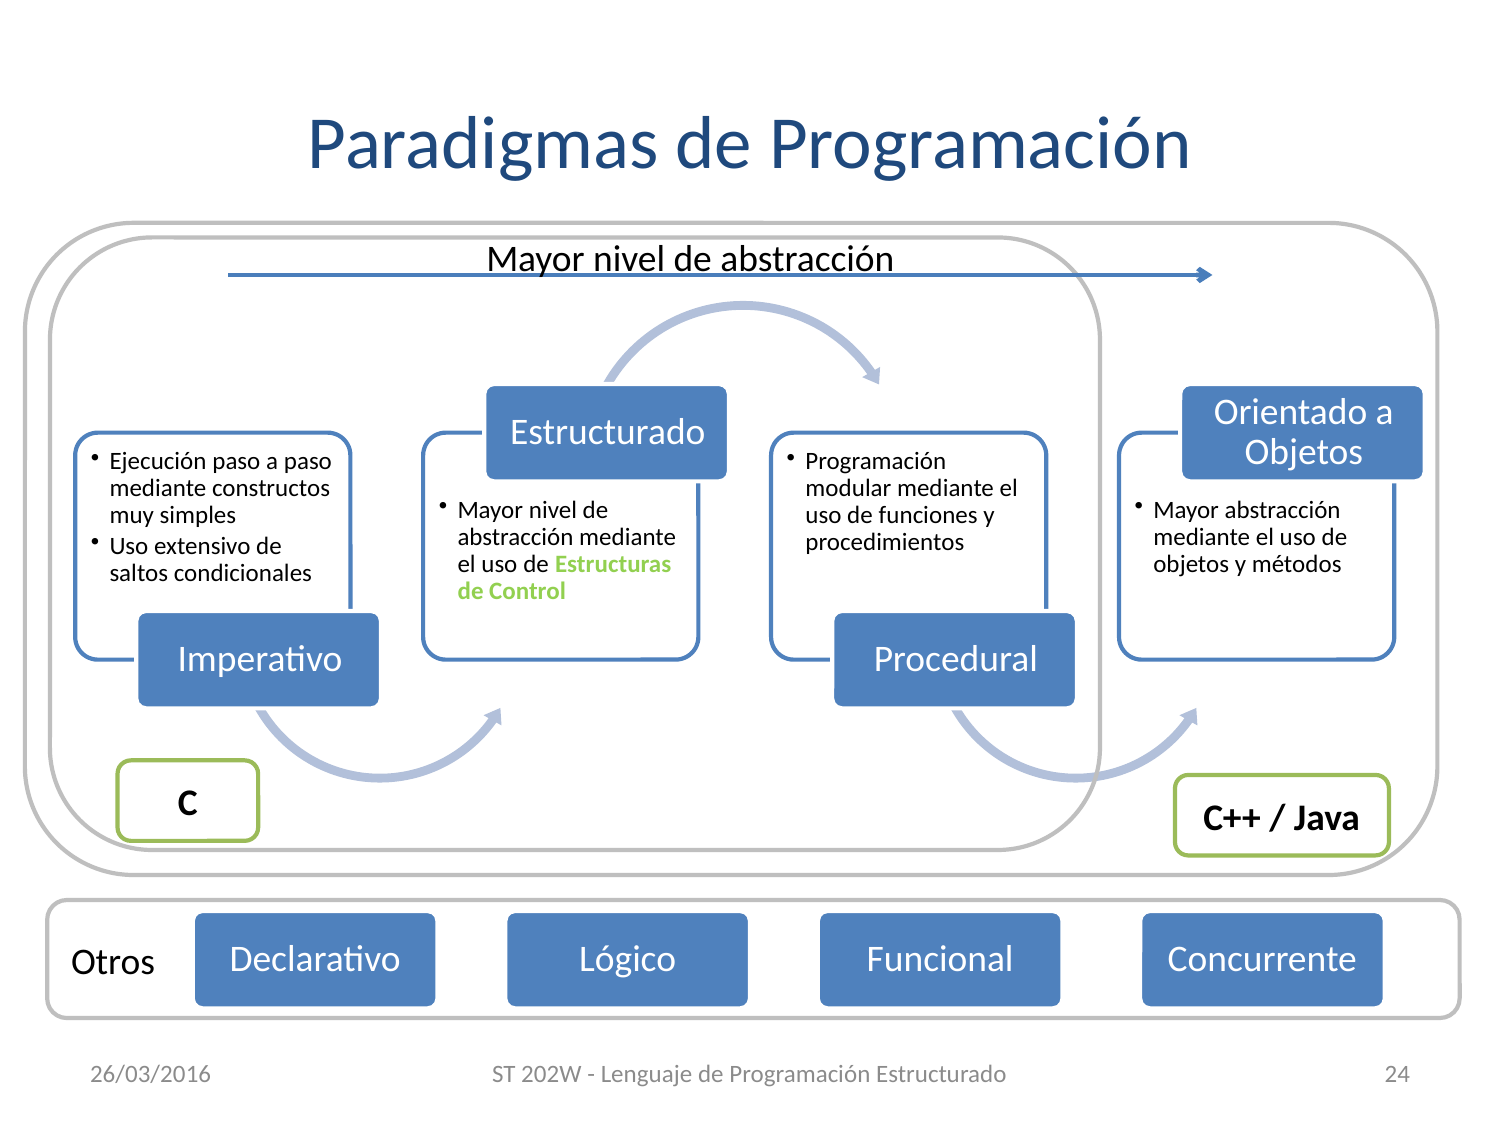

# Paradigmas de Programación
Ejecución paso a paso mediante constructos muy simples
Uso extensivo de saltos condicionales
Imperativo
Mayor nivel de abstracción mediante el uso de Estructuras de Control
Estructurado
Programación modular mediante el uso de funciones y procedimientos
Procedural
Mayor abstracción mediante el uso de objetos y métodos
Orientado a Objetos

Mayor nivel de abstracción

C
C++ / Java

Declarativo

Lógico

Funcional

Concurrente
Otros
26/03/2016
ST 202W - Lenguaje de Programación Estructurado
24